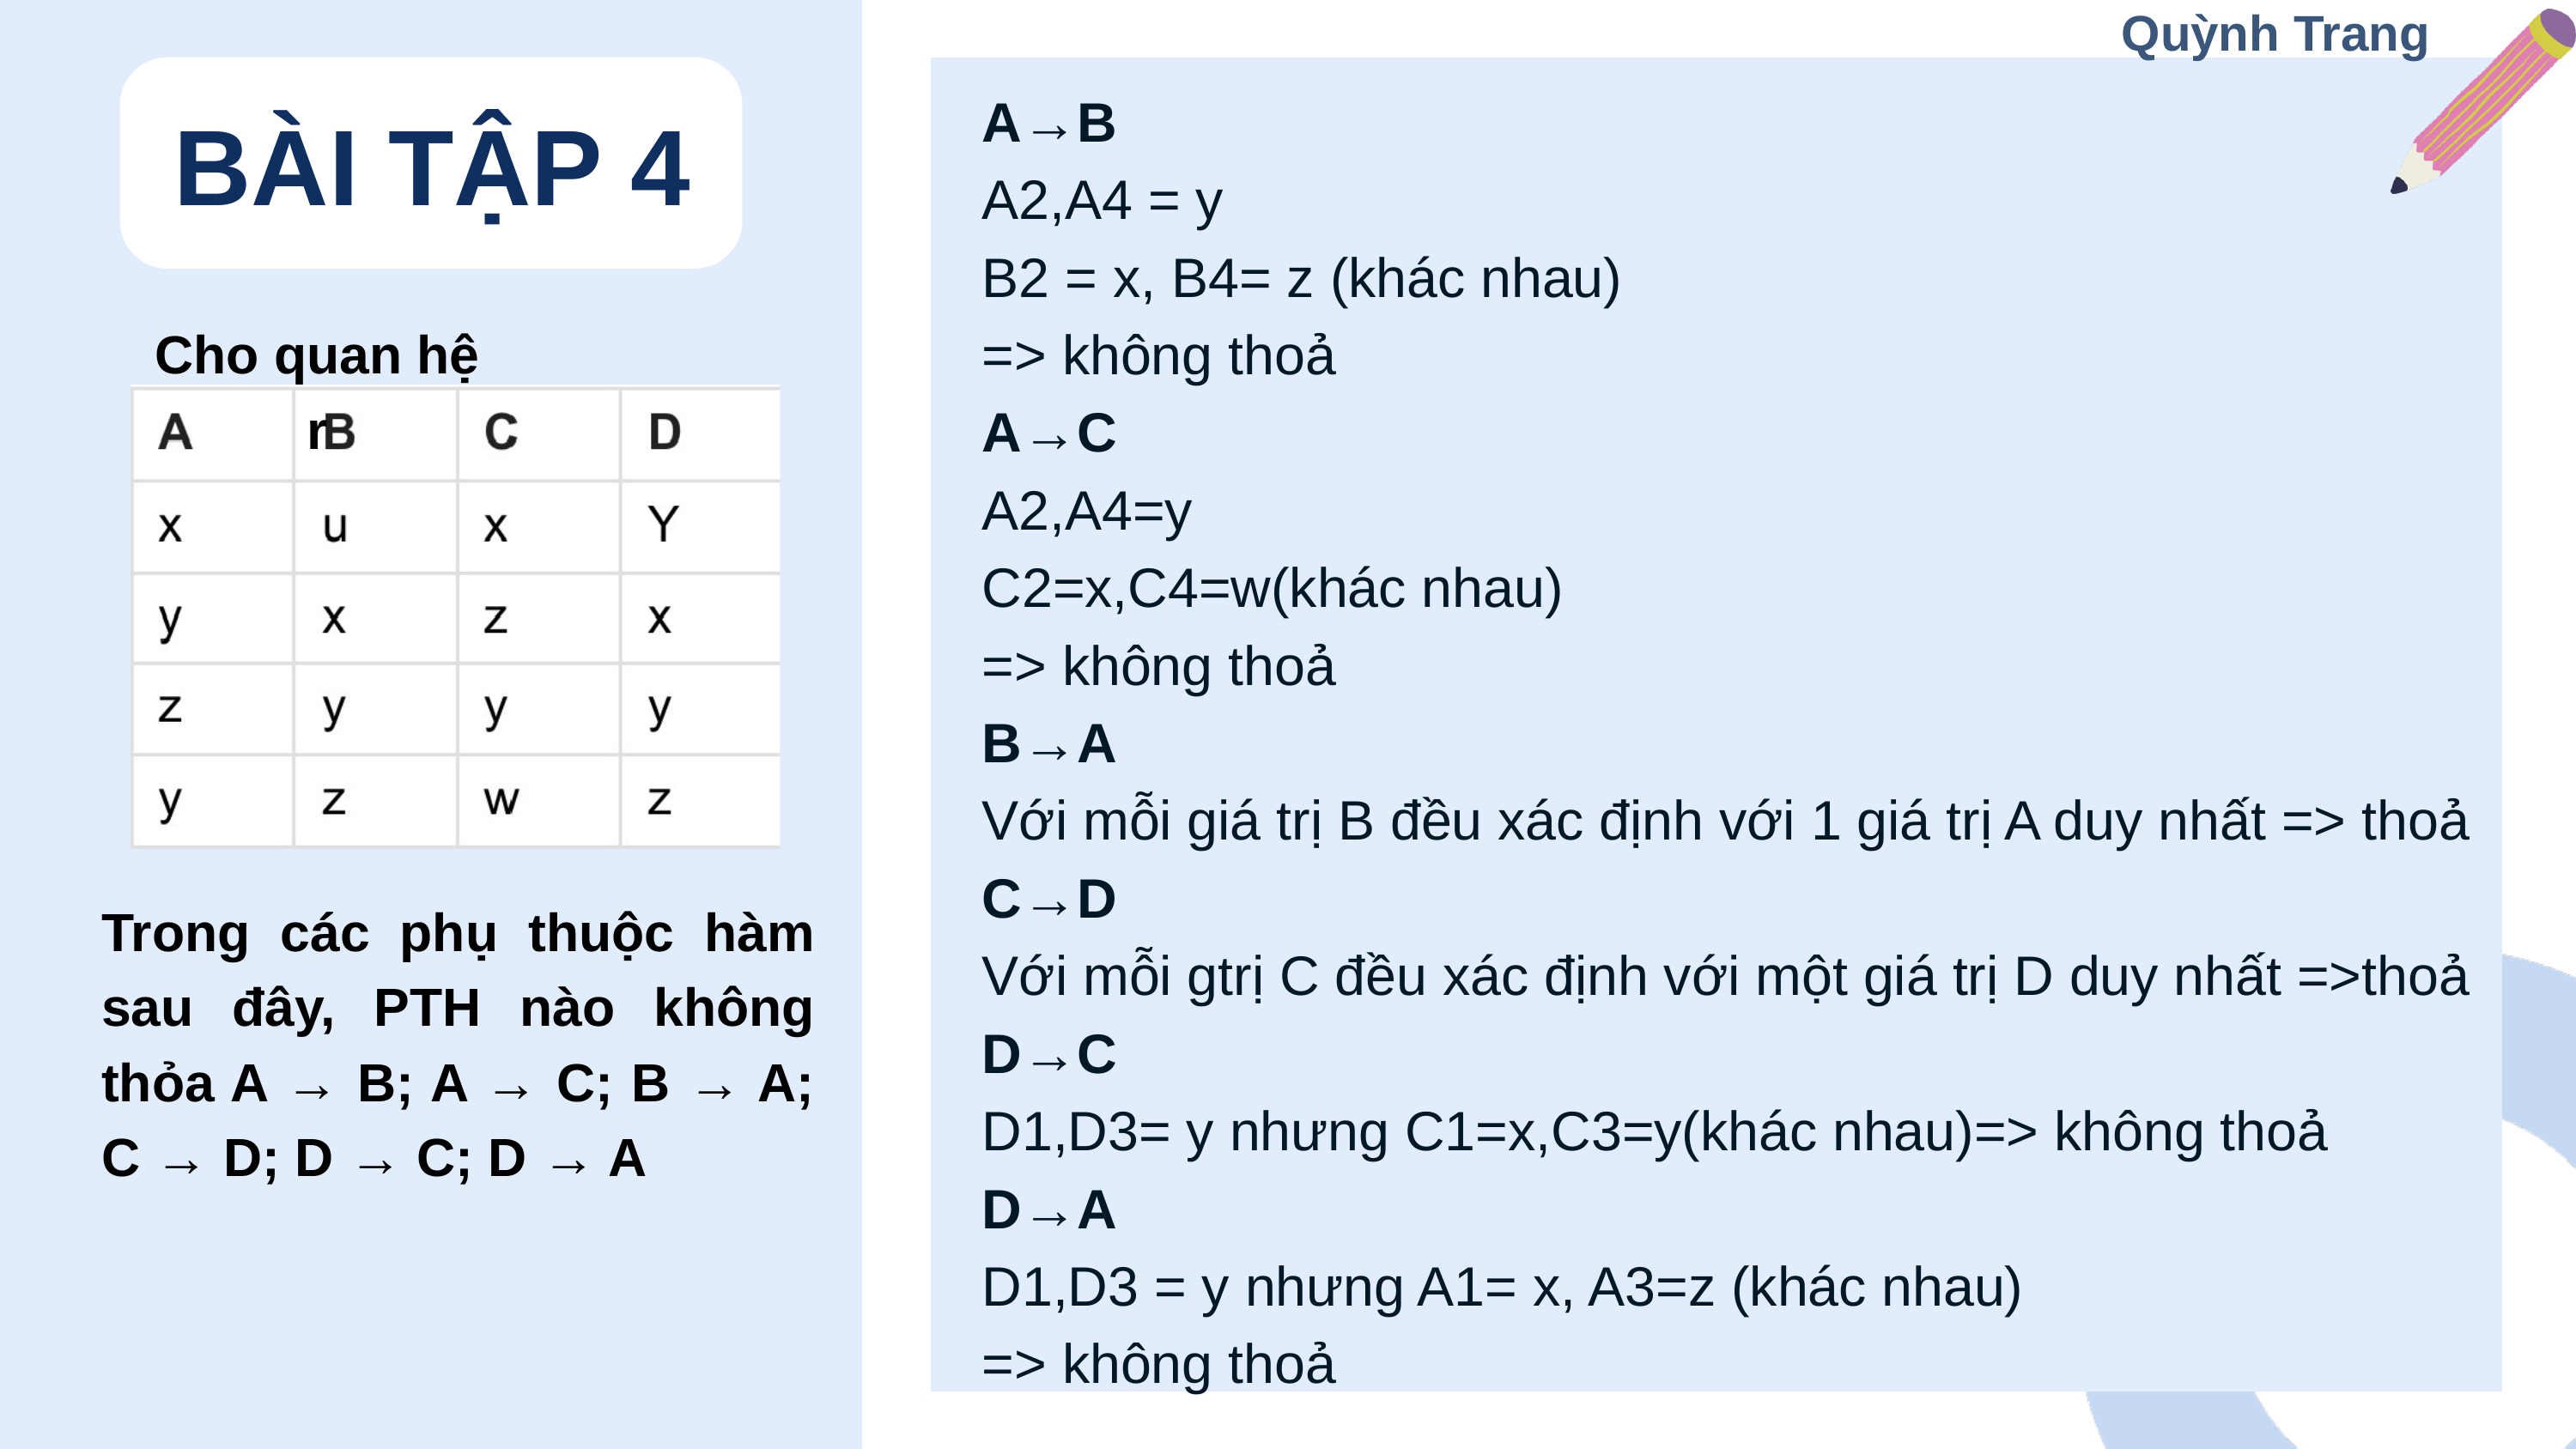

Quỳnh Trang

A→B
A2,A4 = y
B2 = x, B4= z (khác nhau)
=> không thoả
A→C
A2,A4=y
C2=x,C4=w(khác nhau)
=> không thoả
B→A
Với mỗi giá trị B đều xác định với 1 giá trị A duy nhất => thoả
C→D
Với mỗi gtrị C đều xác định với một giá trị D duy nhất =>thoả
D→C
D1,D3= y nhưng C1=x,C3=y(khác nhau)=> không thoả
D→A
D1,D3 = y nhưng A1= x, A3=z (khác nhau)
=> không thoả

BÀI TẬP 4
Cho quan hệ r

Trong các phụ thuộc hàm sau đây, PTH nào không thỏa A → B; A → C; B → A; C → D; D → C; D → A